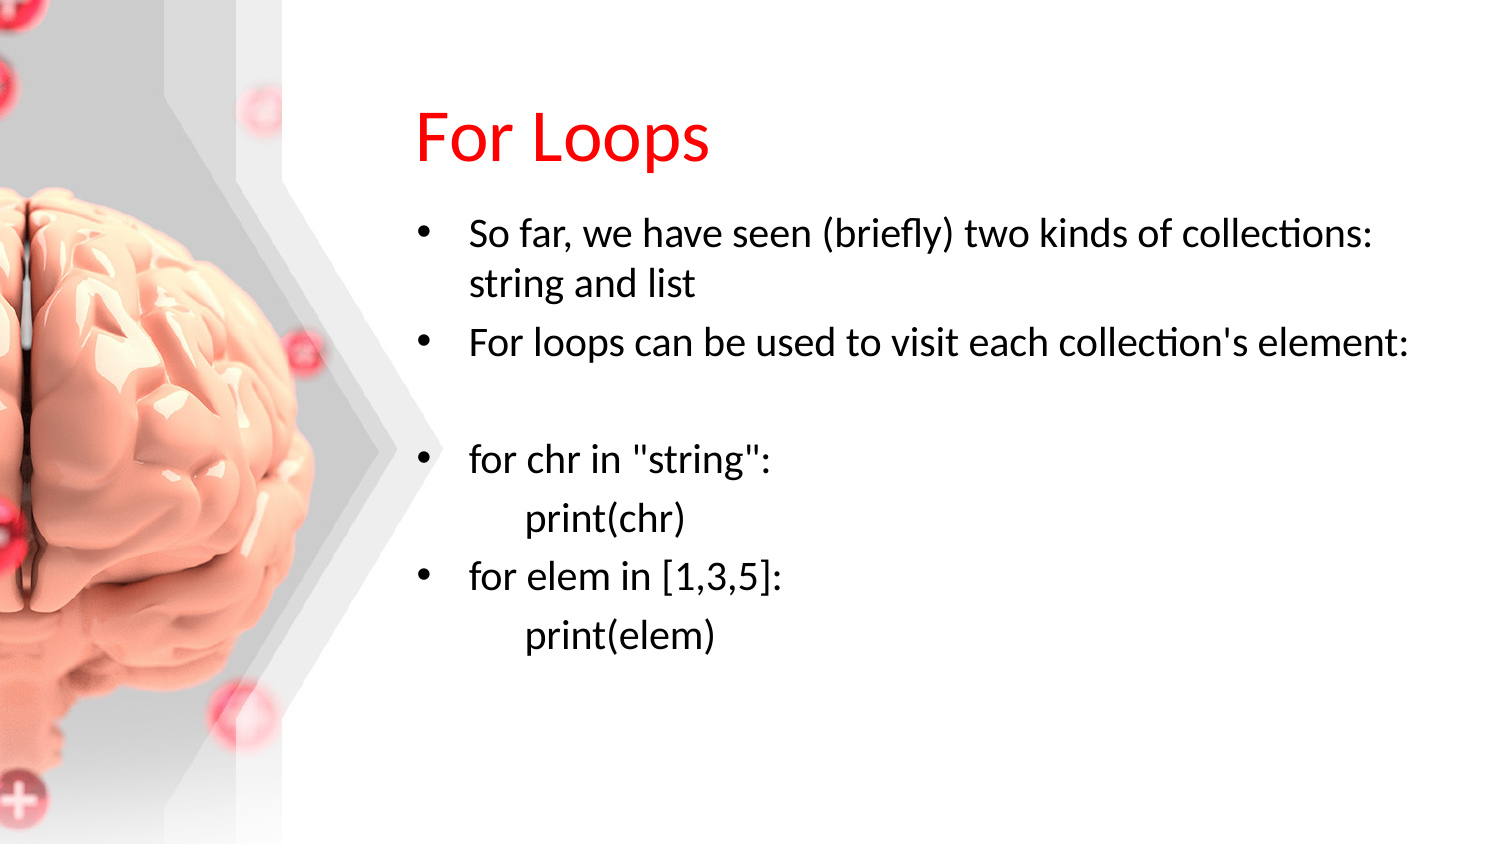

# For Loops
So far, we have seen (briefly) two kinds of collections: string and list
For loops can be used to visit each collection's element:

for chr in "string":
	print(chr)
for elem in [1,3,5]:
	print(elem)